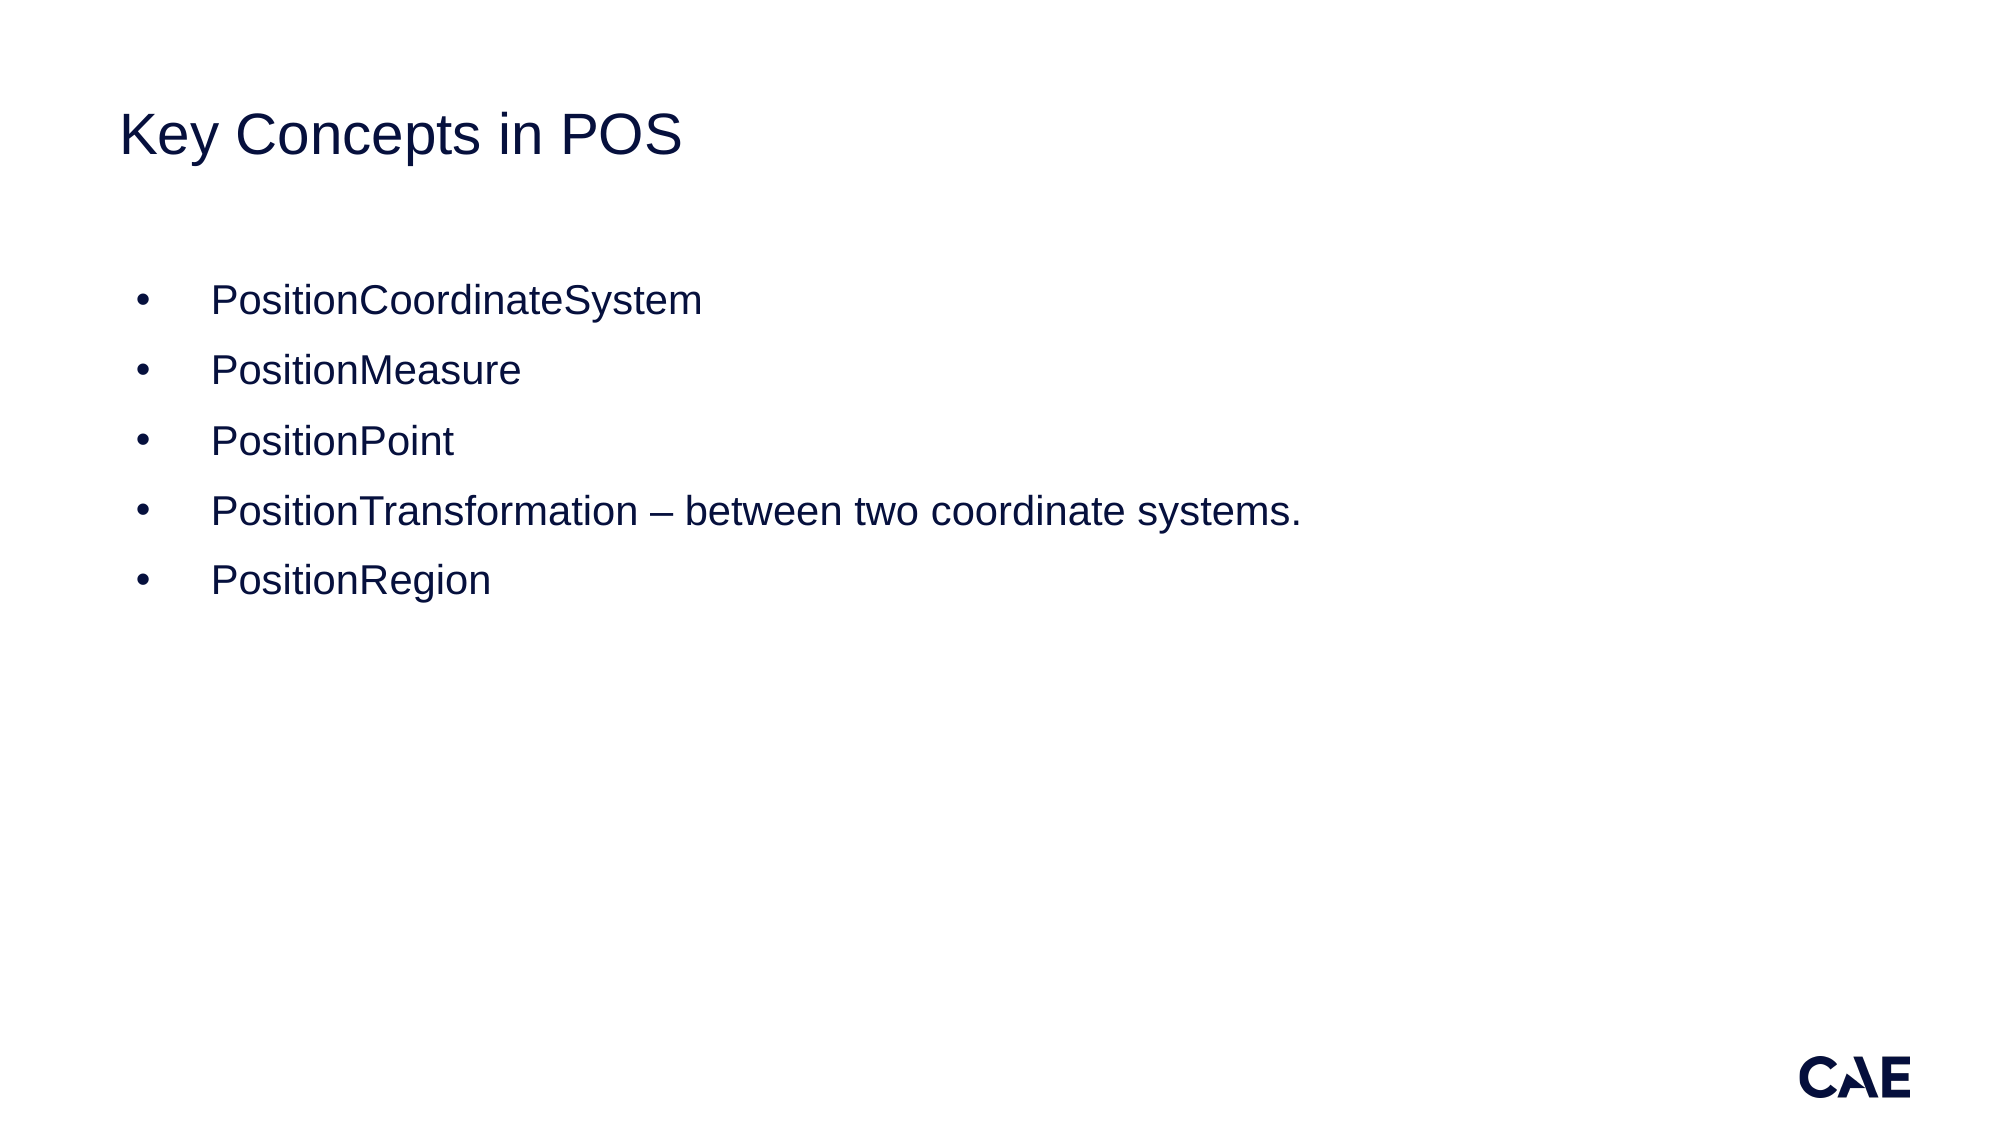

# Key Concepts in POS
PositionCoordinateSystem
PositionMeasure
PositionPoint
PositionTransformation – between two coordinate systems.
PositionRegion